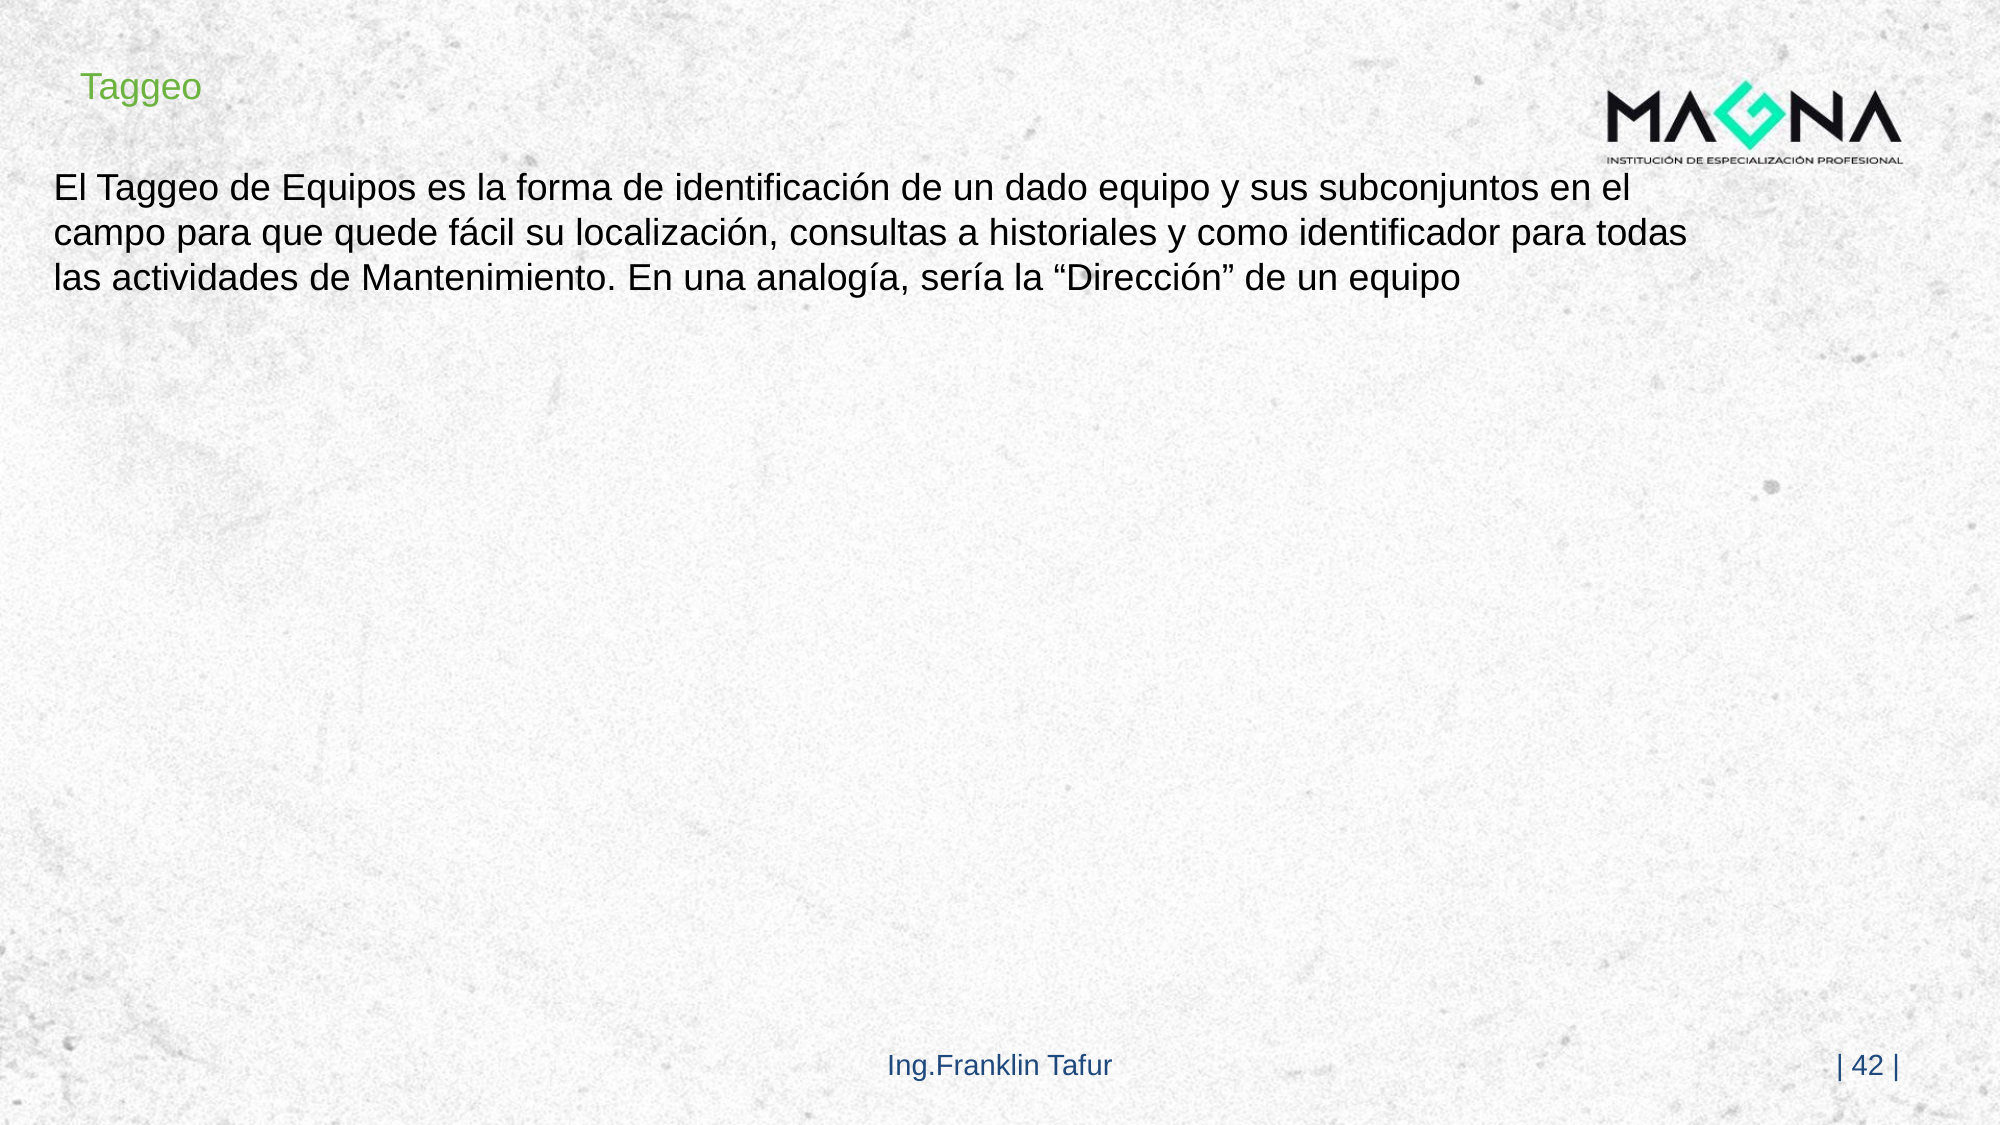

Ing.Franklin Tafur
| 42 |
Taggeo
El Taggeo de Equipos es la forma de identificación de un dado equipo y sus subconjuntos en el campo para que quede fácil su localización, consultas a historiales y como identificador para todas las actividades de Mantenimiento. En una analogía, sería la “Dirección” de un equipo